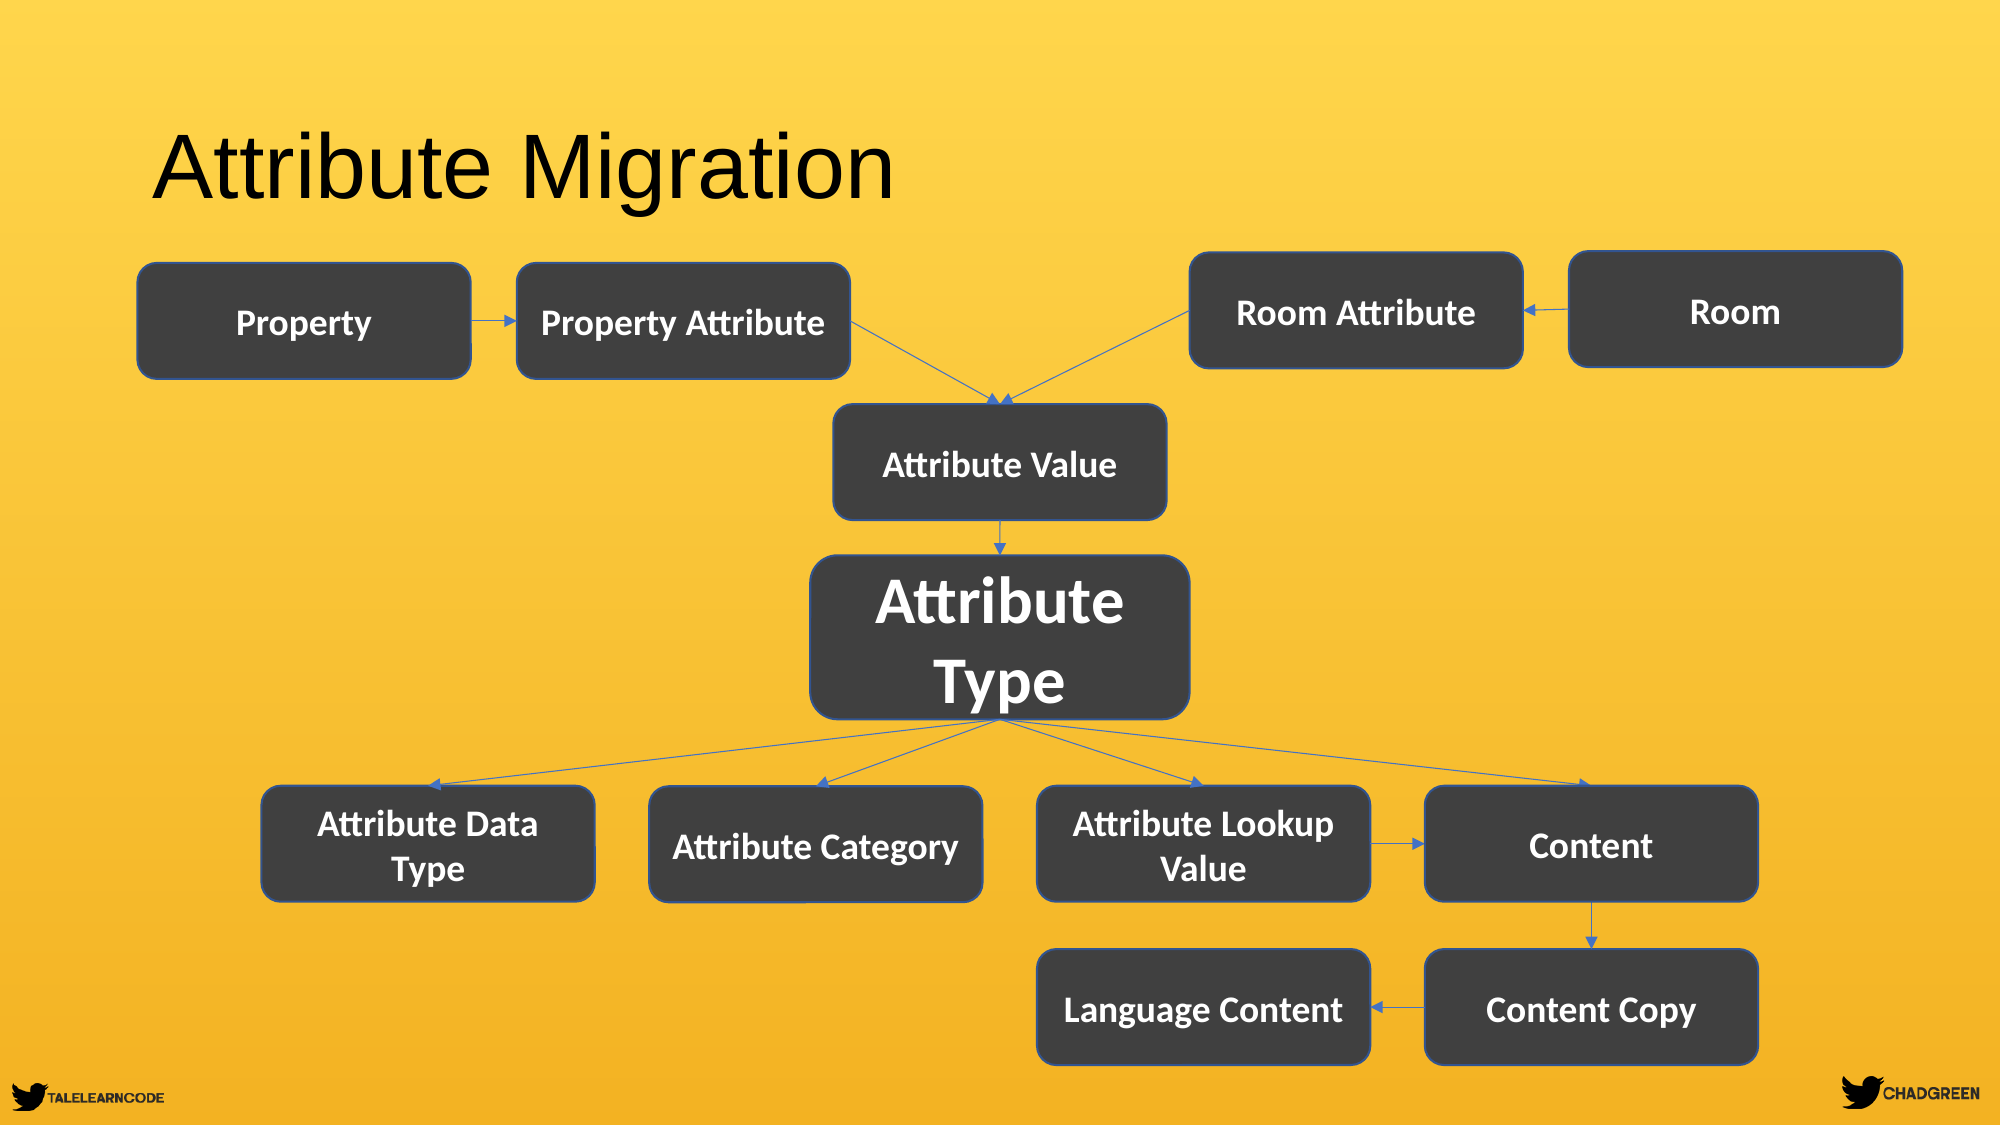

# Attribute Migration
Room
Room Attribute
Property
Property Attribute
Attribute Value
Attribute Type
Attribute Data Type
Attribute Lookup Value
Content
Attribute Category
Language Content
Content Copy